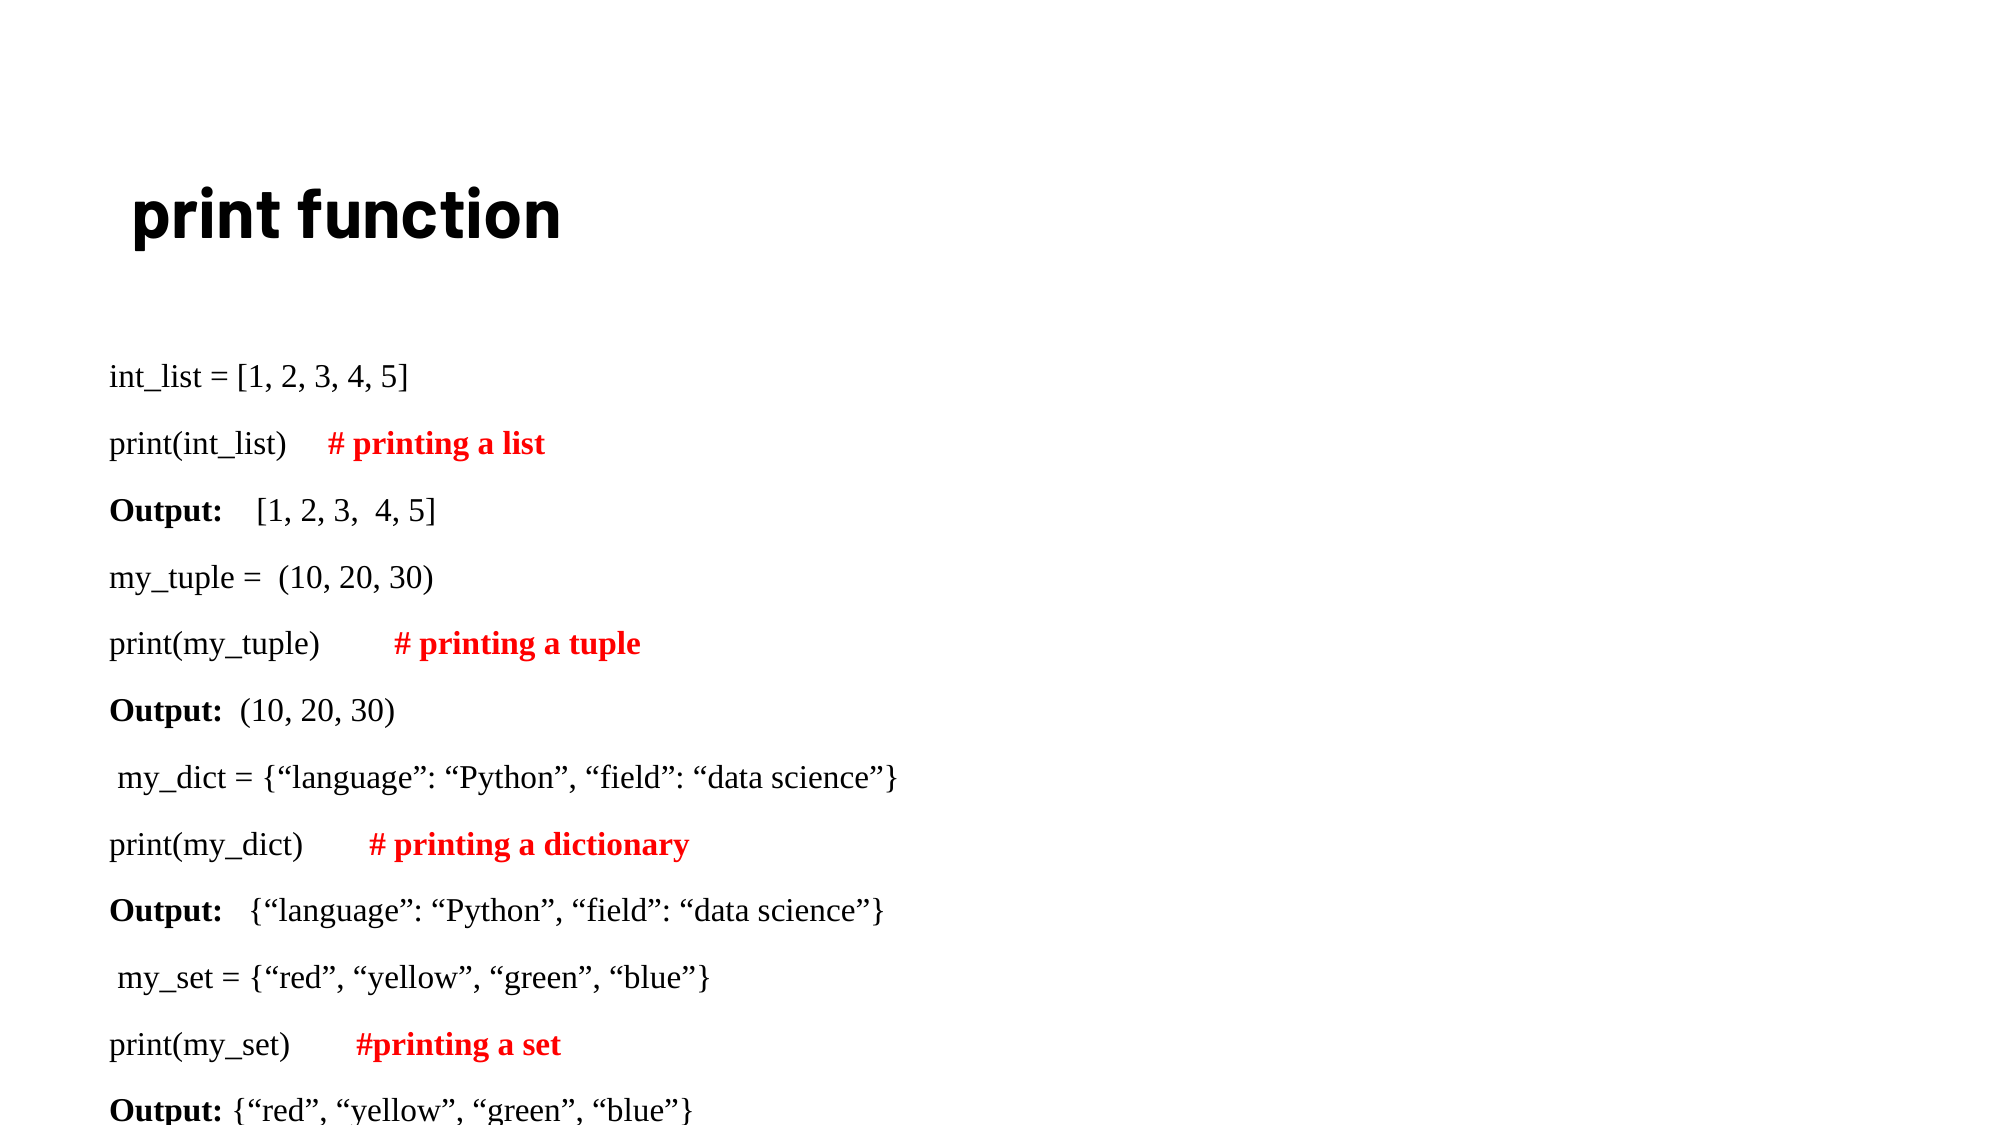

# print function
int_list = [1, 2, 3, 4, 5]
print(int_list)     # printing a list
Output:    [1, 2, 3,  4, 5]
my_tuple =  (10, 20, 30)
print(my_tuple)         # printing a tuple
Output:  (10, 20, 30)
 my_dict = {“language”: “Python”, “field”: “data science”}
print(my_dict)        # printing a dictionary
Output:   {“language”: “Python”, “field”: “data science”}
 my_set = {“red”, “yellow”, “green”, “blue”}
print(my_set)        #printing a set
Output: {“red”, “yellow”, “green”, “blue”}